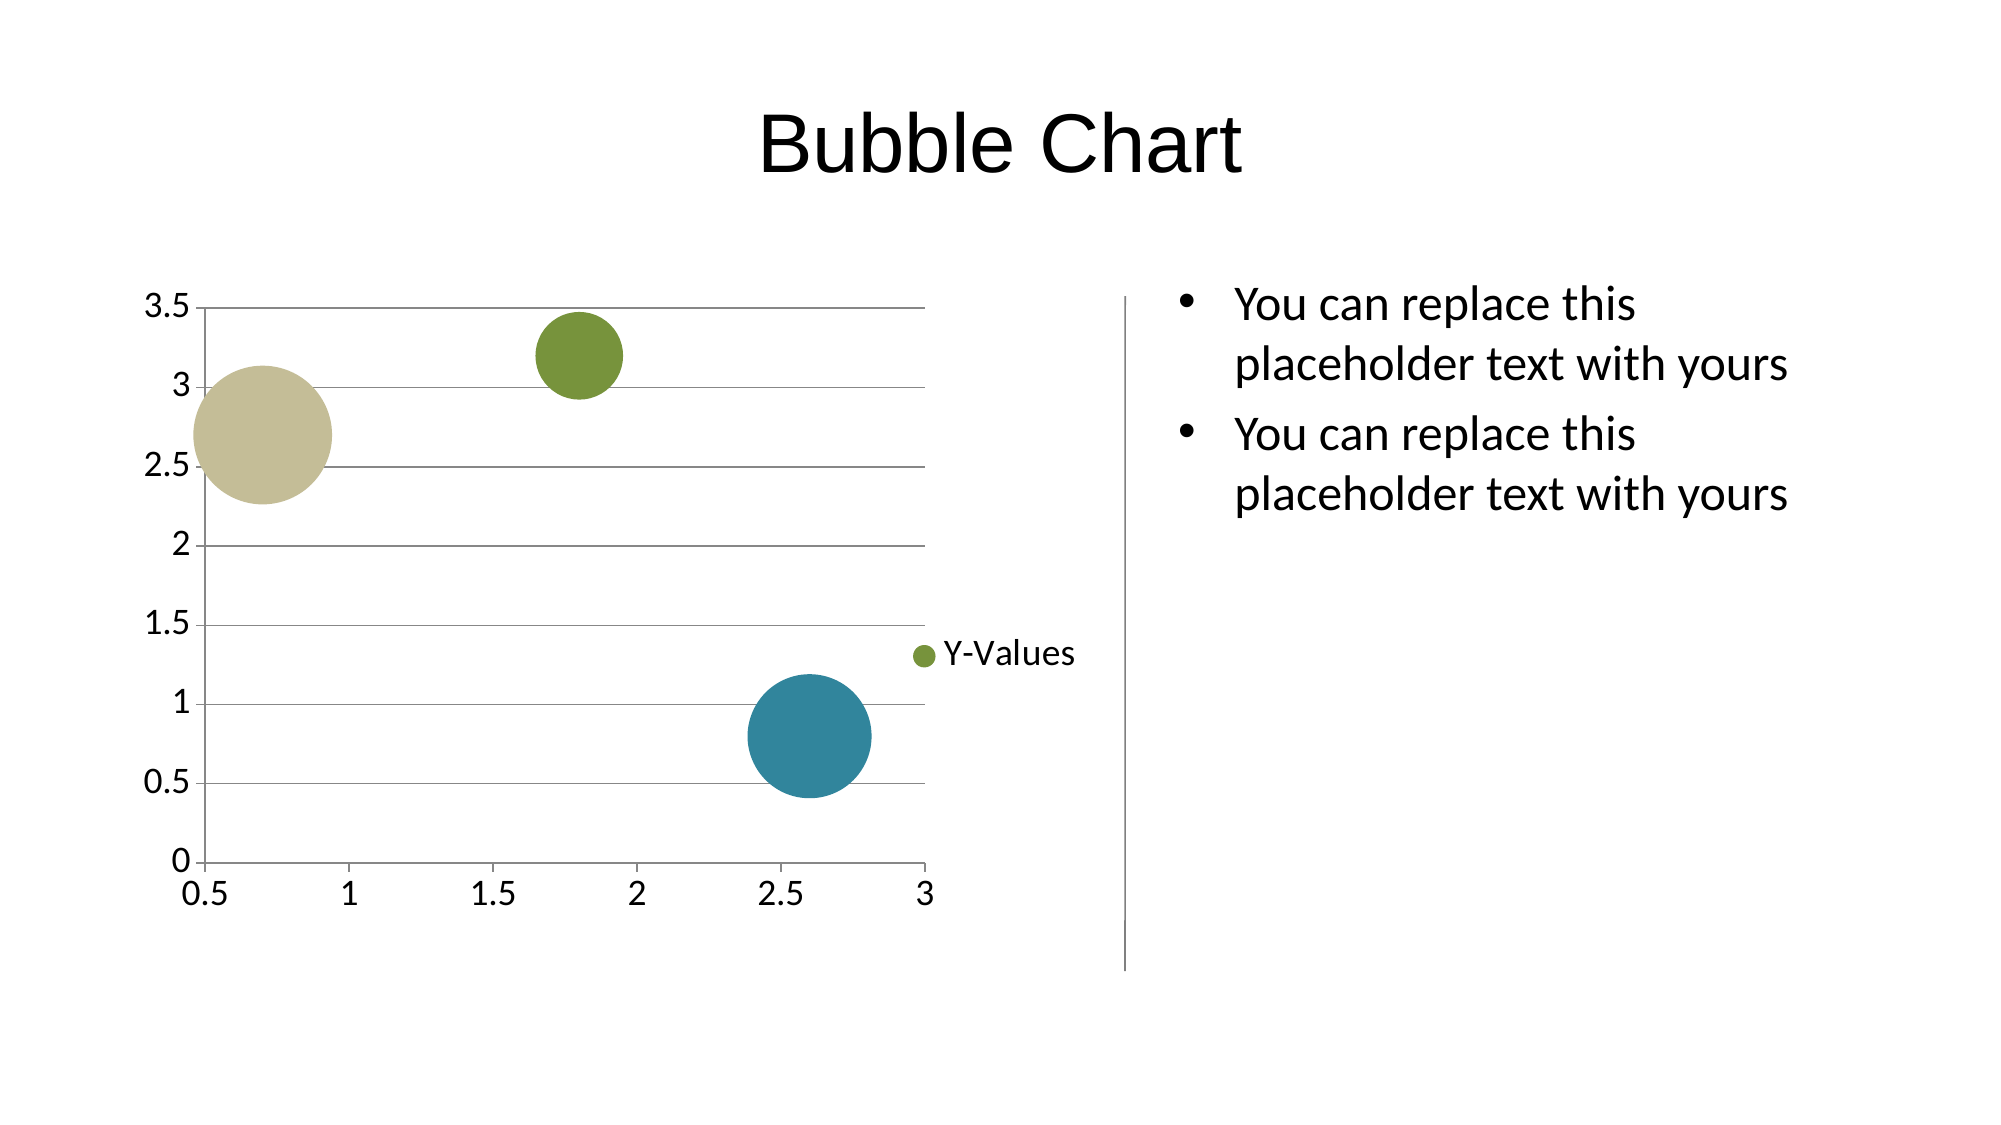

# Bubble Chart
You can replace this placeholder text with yours
You can replace this placeholder text with yours

### Chart

| Category | Y-Values |
|---|---|